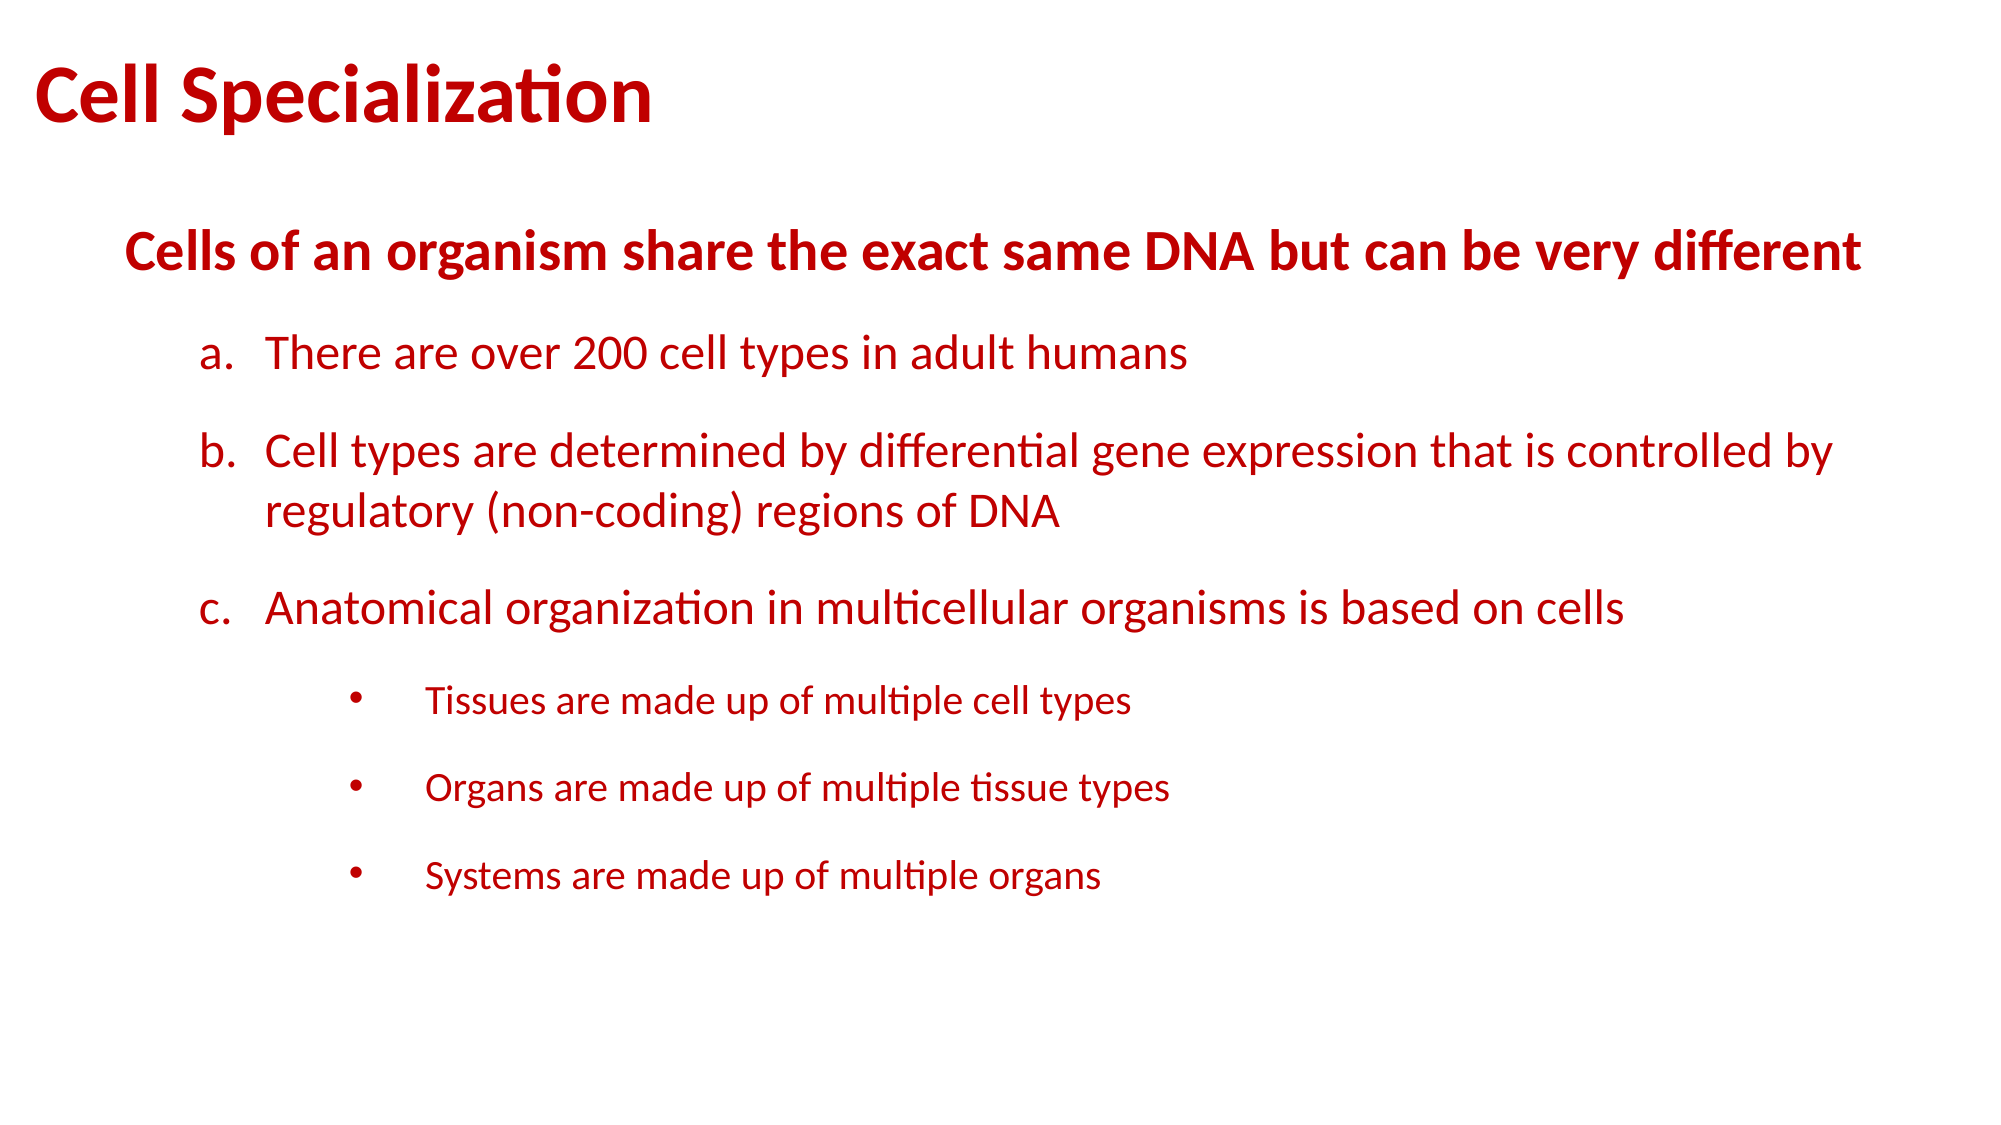

# Cell Specialization
Cells of an organism share the exact same DNA but can be very different
There are over 200 cell types in adult humans
Cell types are determined by differential gene expression that is controlled by regulatory (non-coding) regions of DNA
Anatomical organization in multicellular organisms is based on cells
Tissues are made up of multiple cell types
Organs are made up of multiple tissue types
Systems are made up of multiple organs